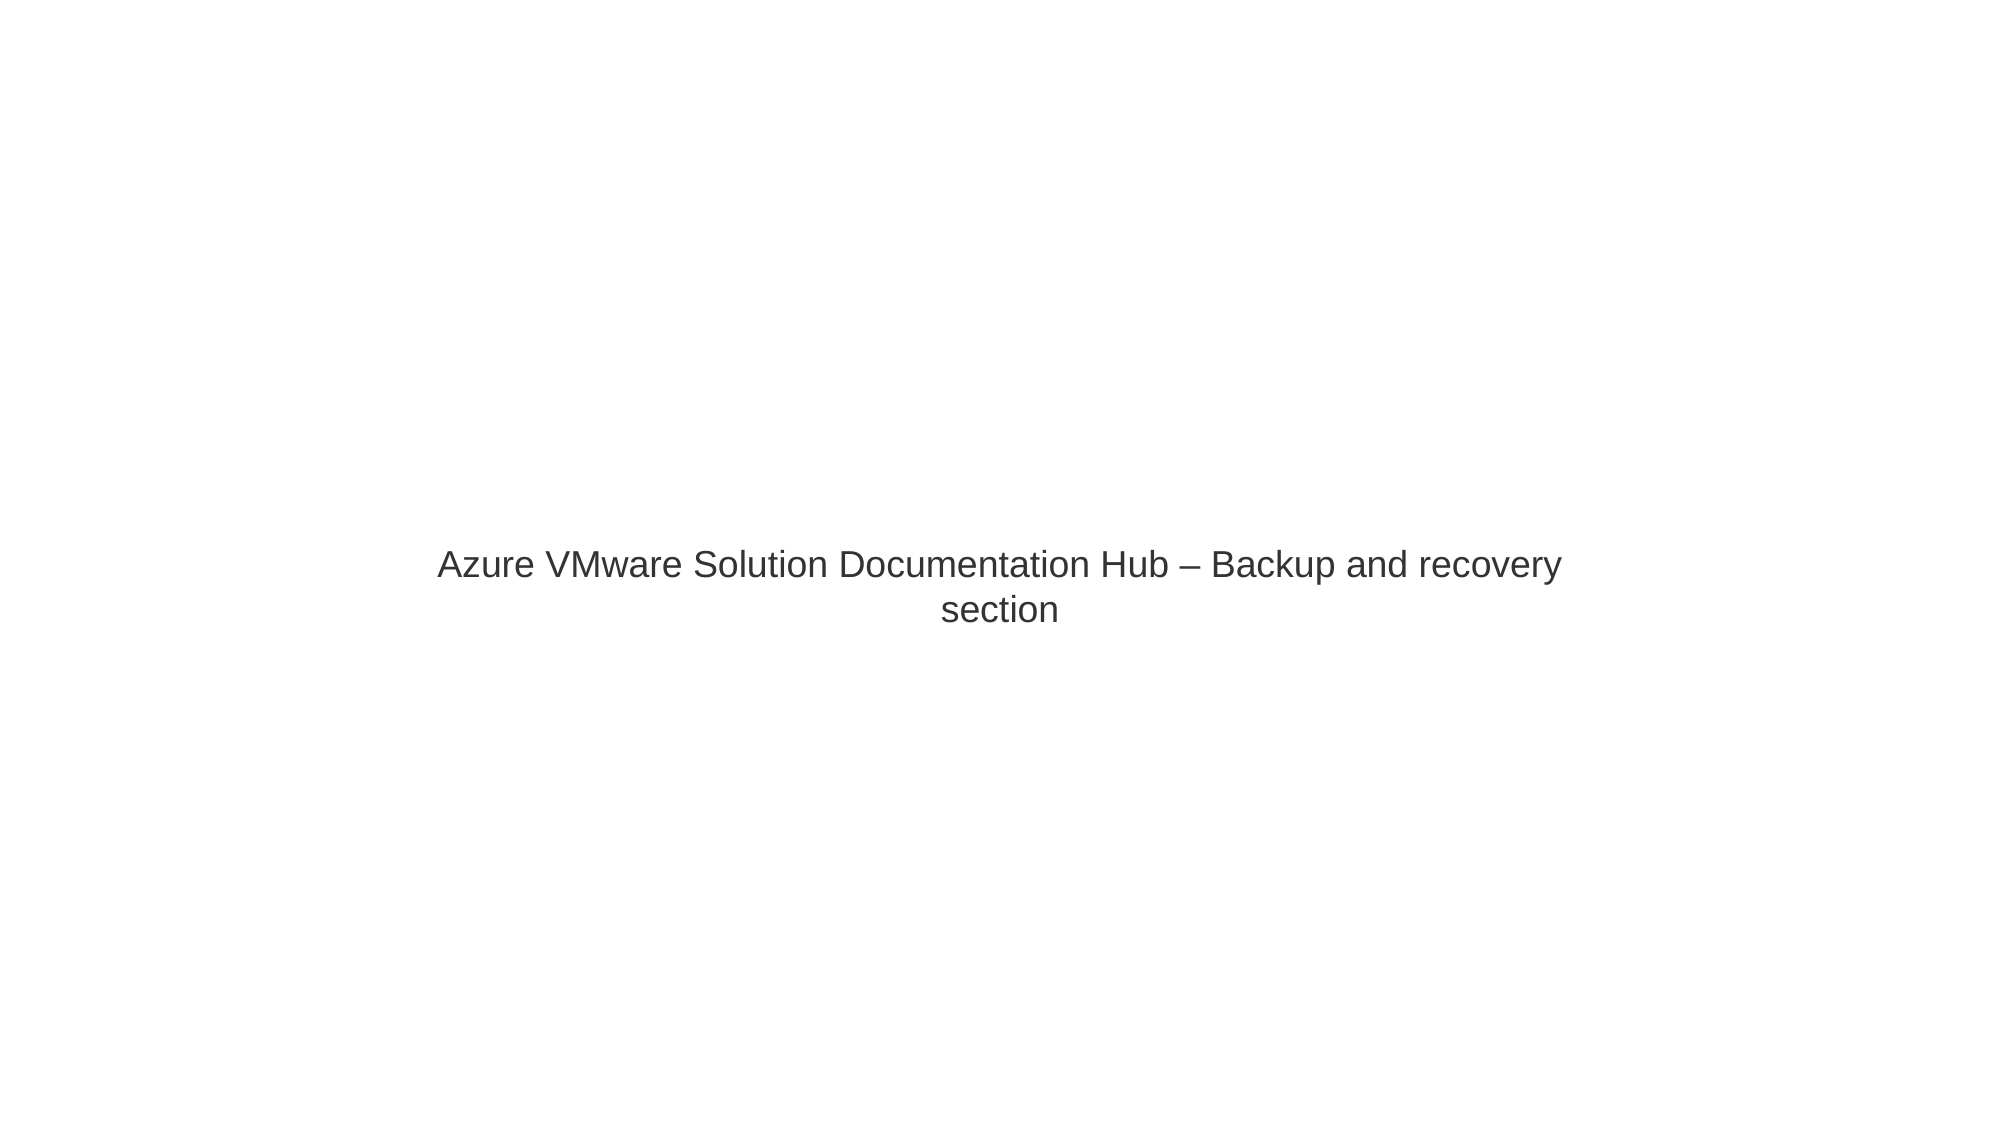

Azure VMware Solution Documentation Hub – Backup and recovery section